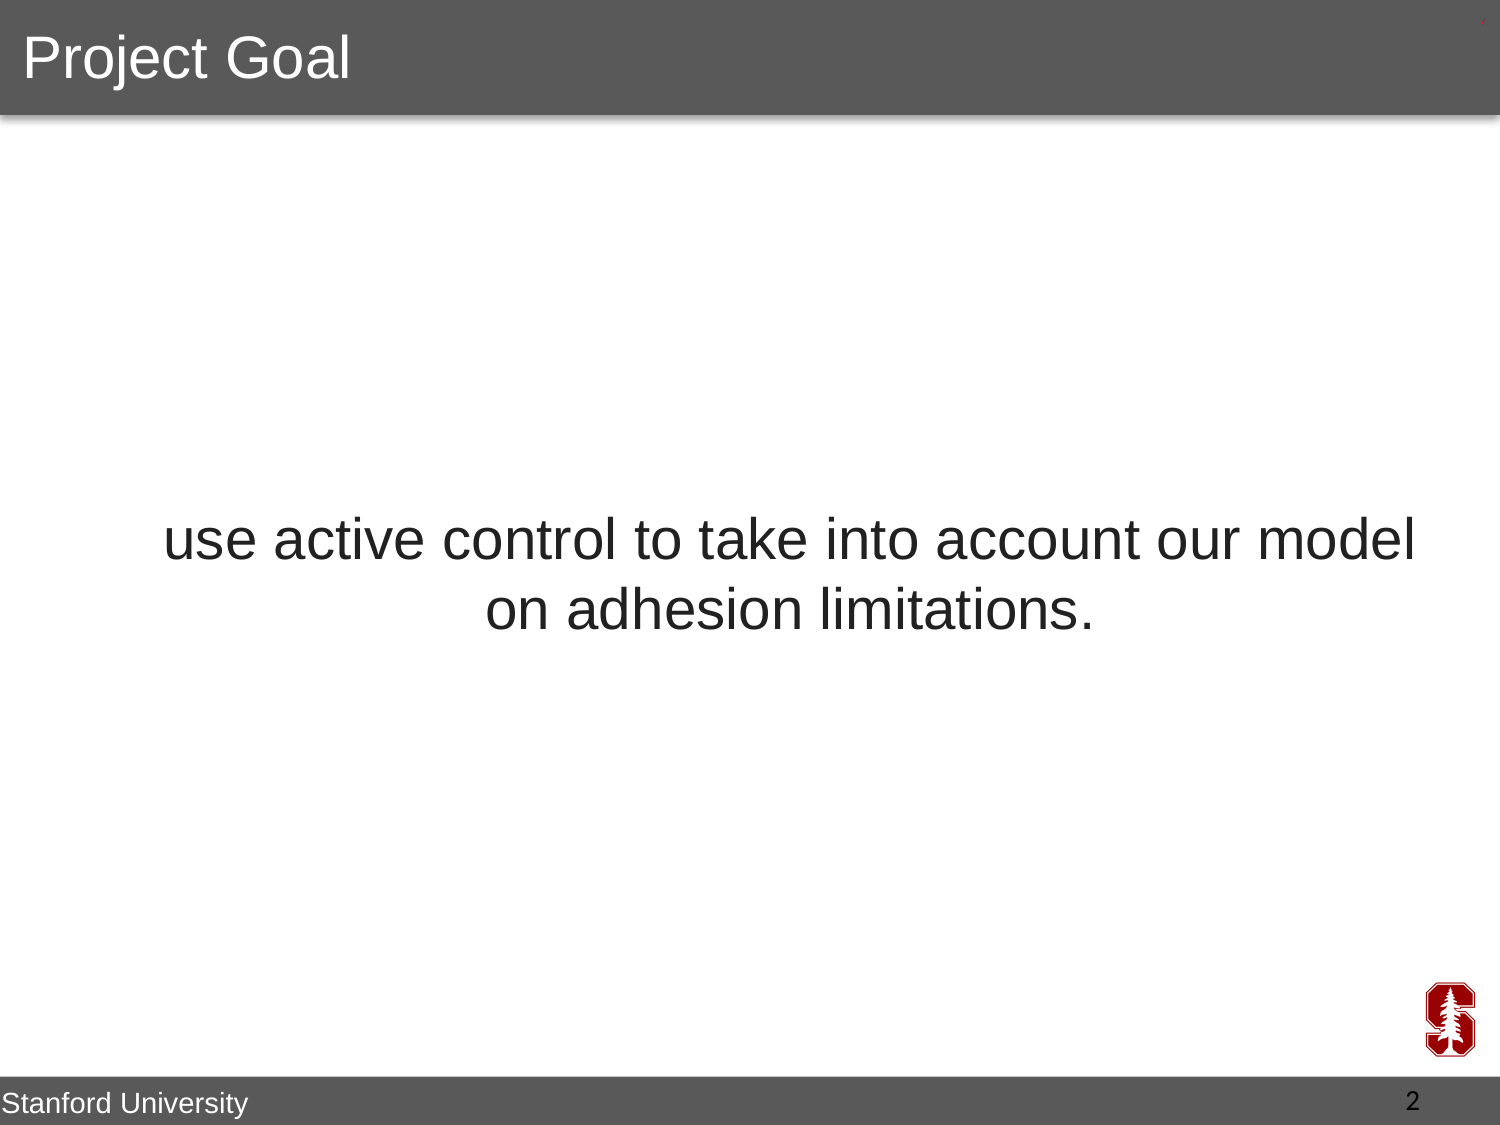

# Project Goal
use active control to take into account our model on adhesion limitations.
2